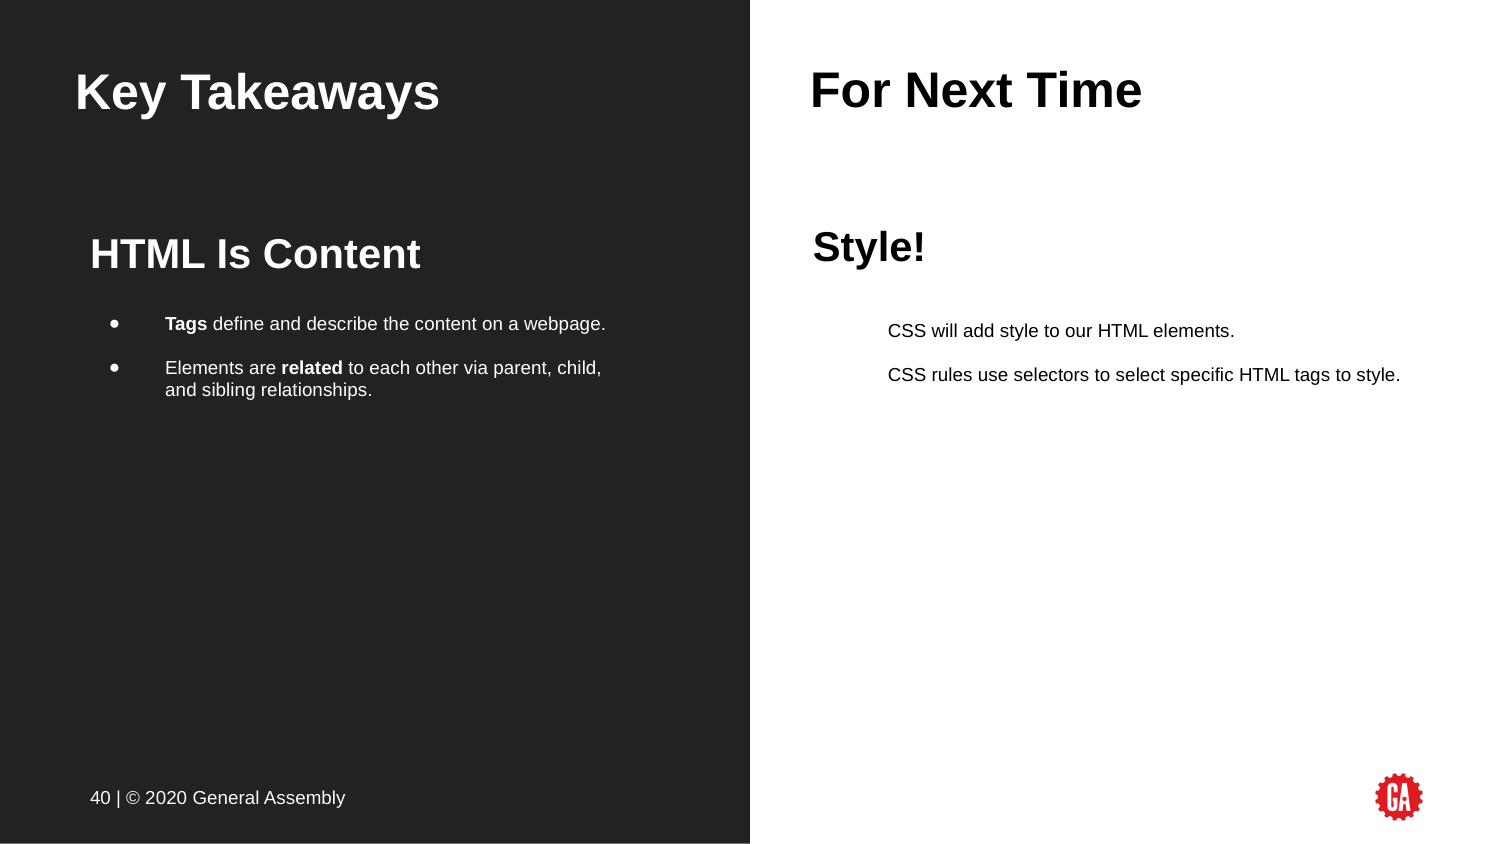

# Key Takeaways
For Next Time
HTML Is Content
Style!
Tags define and describe the content on a webpage.
Elements are related to each other via parent, child, and sibling relationships.
CSS will add style to our HTML elements.
CSS rules use selectors to select specific HTML tags to style.
40 | © 2020 General Assembly
40 | © 2020 General Assembly